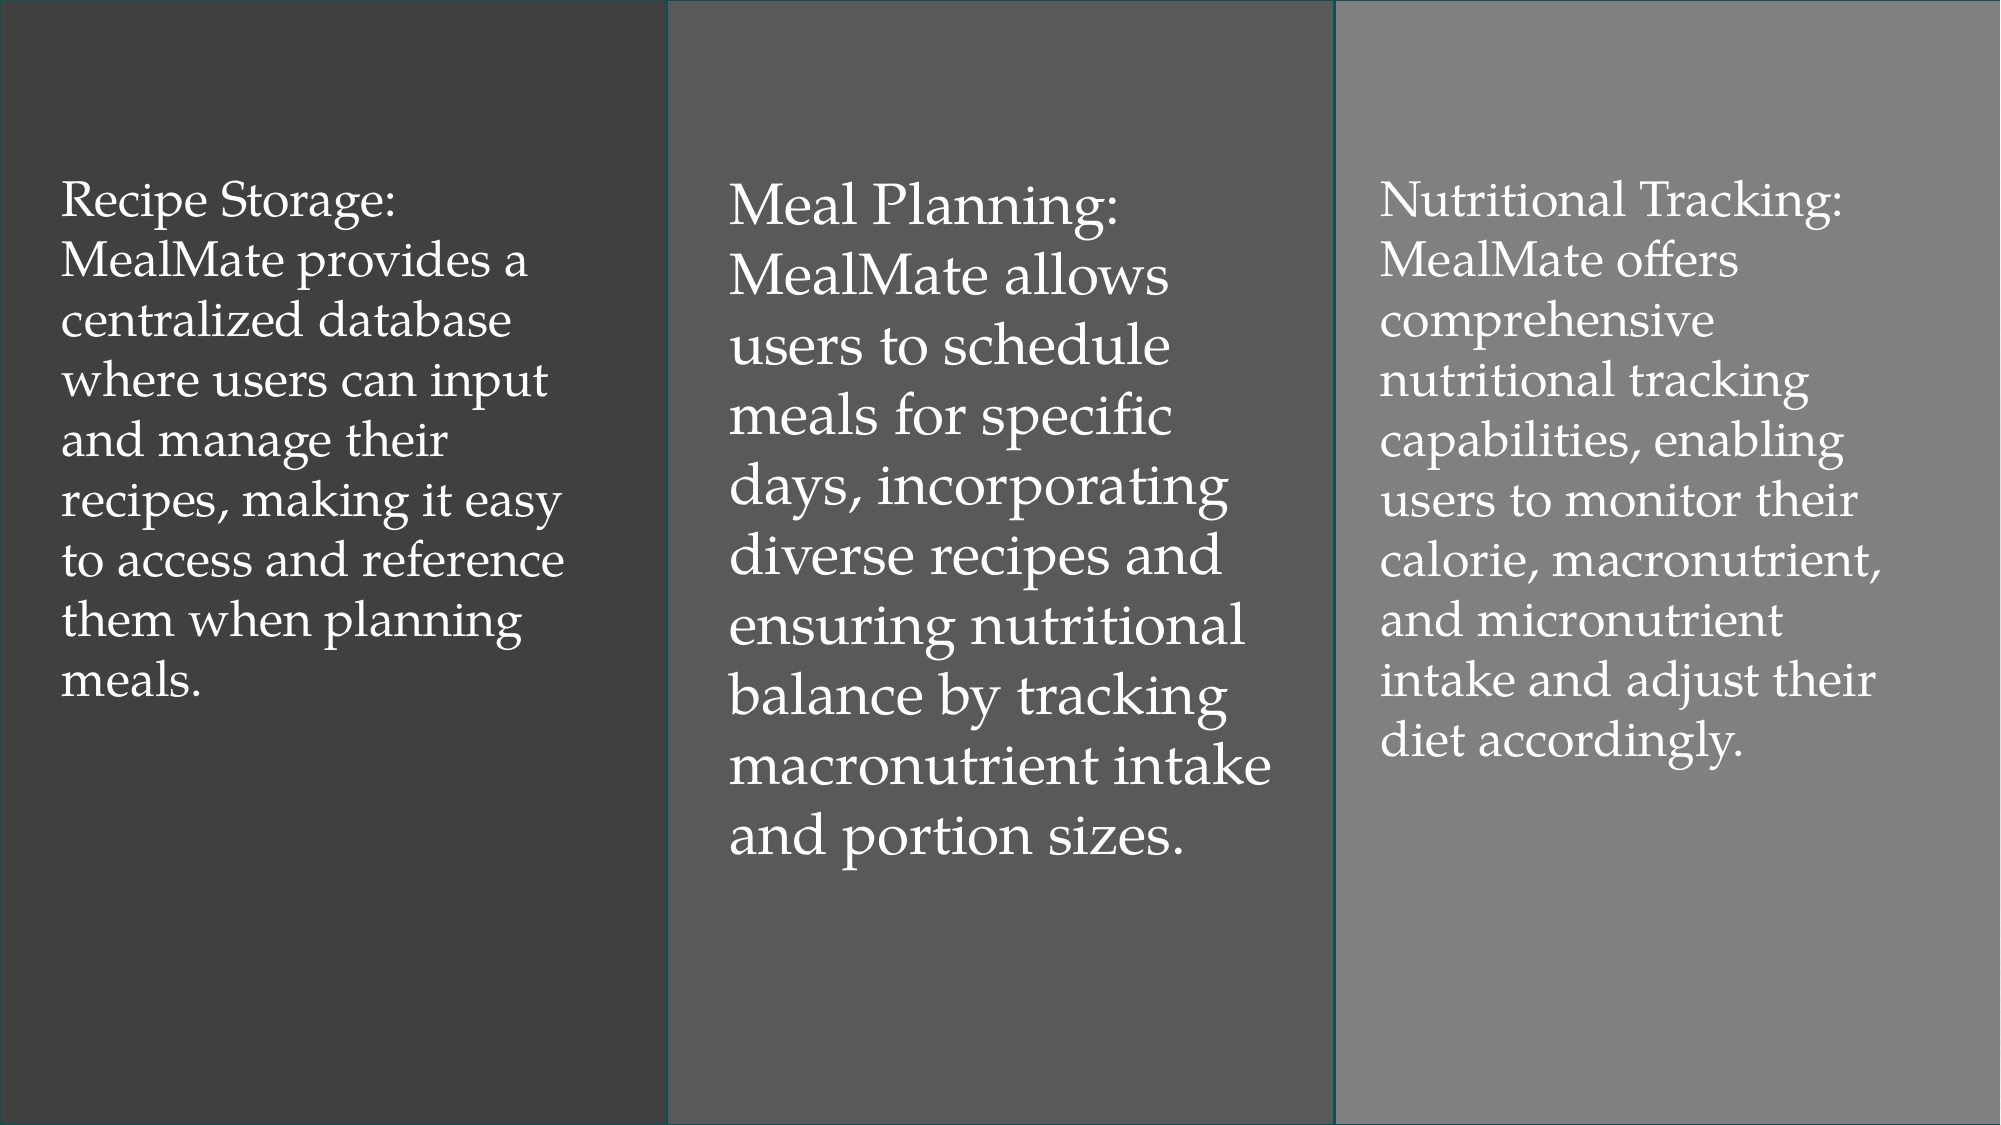

Recipe Storage: MealMate provides a centralized database where users can input and manage their recipes, making it easy to access and reference them when planning meals.
Meal Planning: MealMate allows users to schedule meals for specific days, incorporating diverse recipes and ensuring nutritional balance by tracking macronutrient intake and portion sizes.
Nutritional Tracking: MealMate offers comprehensive nutritional tracking capabilities, enabling users to monitor their calorie, macronutrient, and micronutrient intake and adjust their diet accordingly.

Constraints:
Resource Constraints: Limited resources, including time, budget, and manpower, creates challenges during the development process.

Technical Hurdles: Developing a robust and user-friendly GUI application with complex functionalities requires overcoming various technical challenges, which includes ensuring data integrity, implementing efficient algorithms for meal planning and nutritional tracking, and optimizing performance across different devices and platforms.